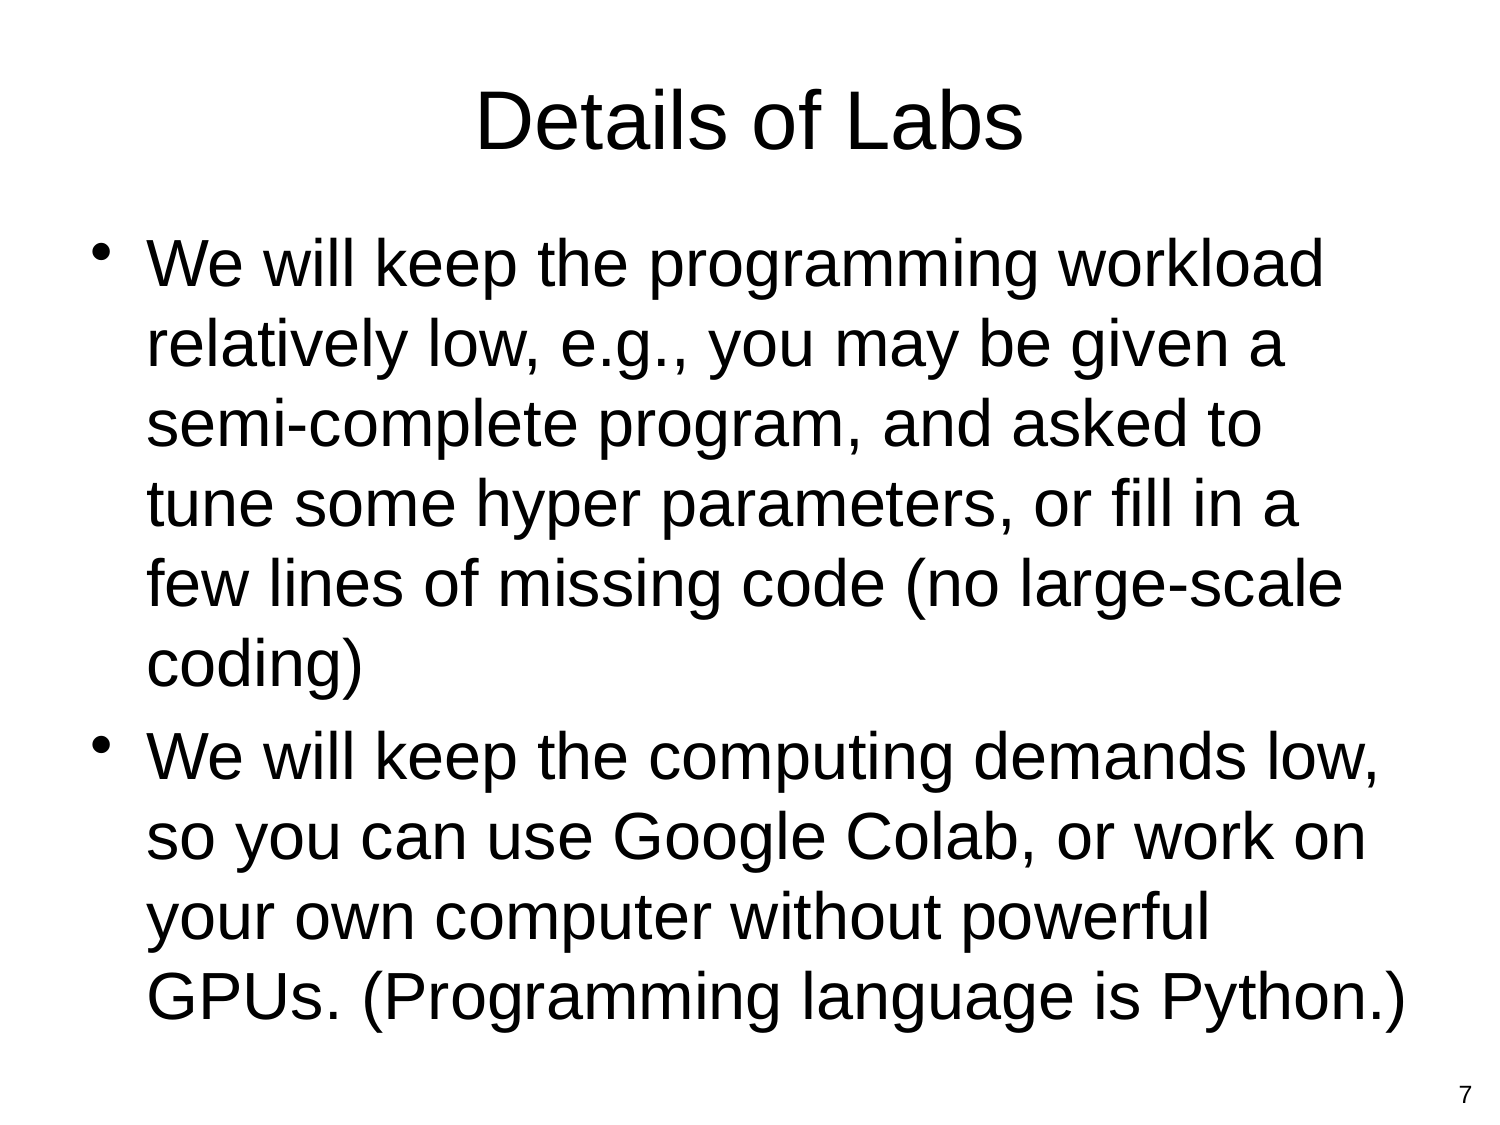

# Details of Labs
We will keep the programming workload relatively low, e.g., you may be given a semi-complete program, and asked to  tune some hyper parameters, or fill in a few lines of missing code (no large-scale coding)
We will keep the computing demands low, so you can use Google Colab, or work on your own computer without powerful GPUs. (Programming language is Python.)
7